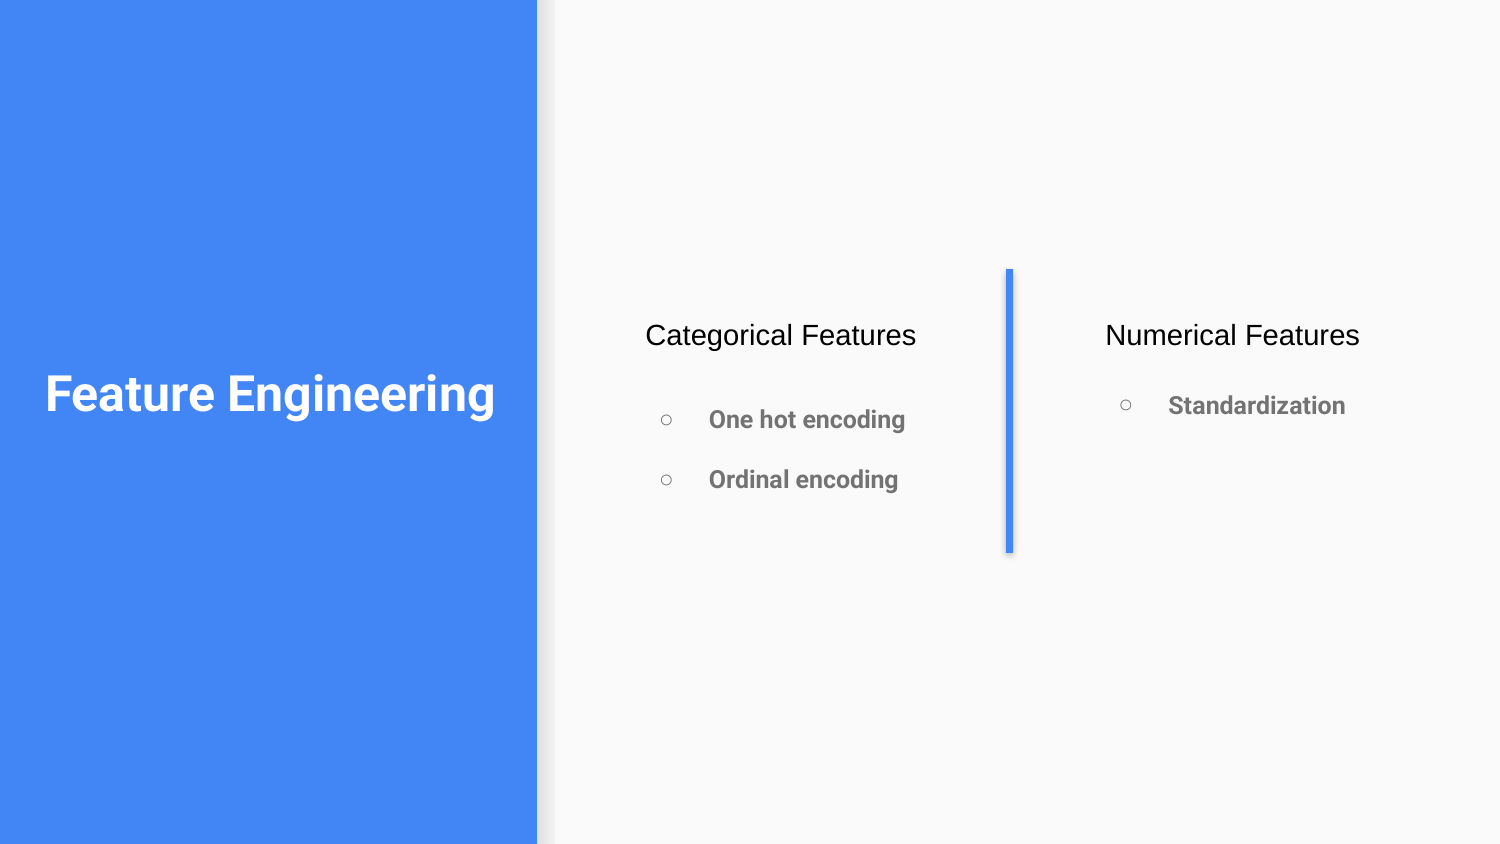

Categorical Features
Numerical Features
# Feature Engineering
One hot encoding
Ordinal encoding
Standardization